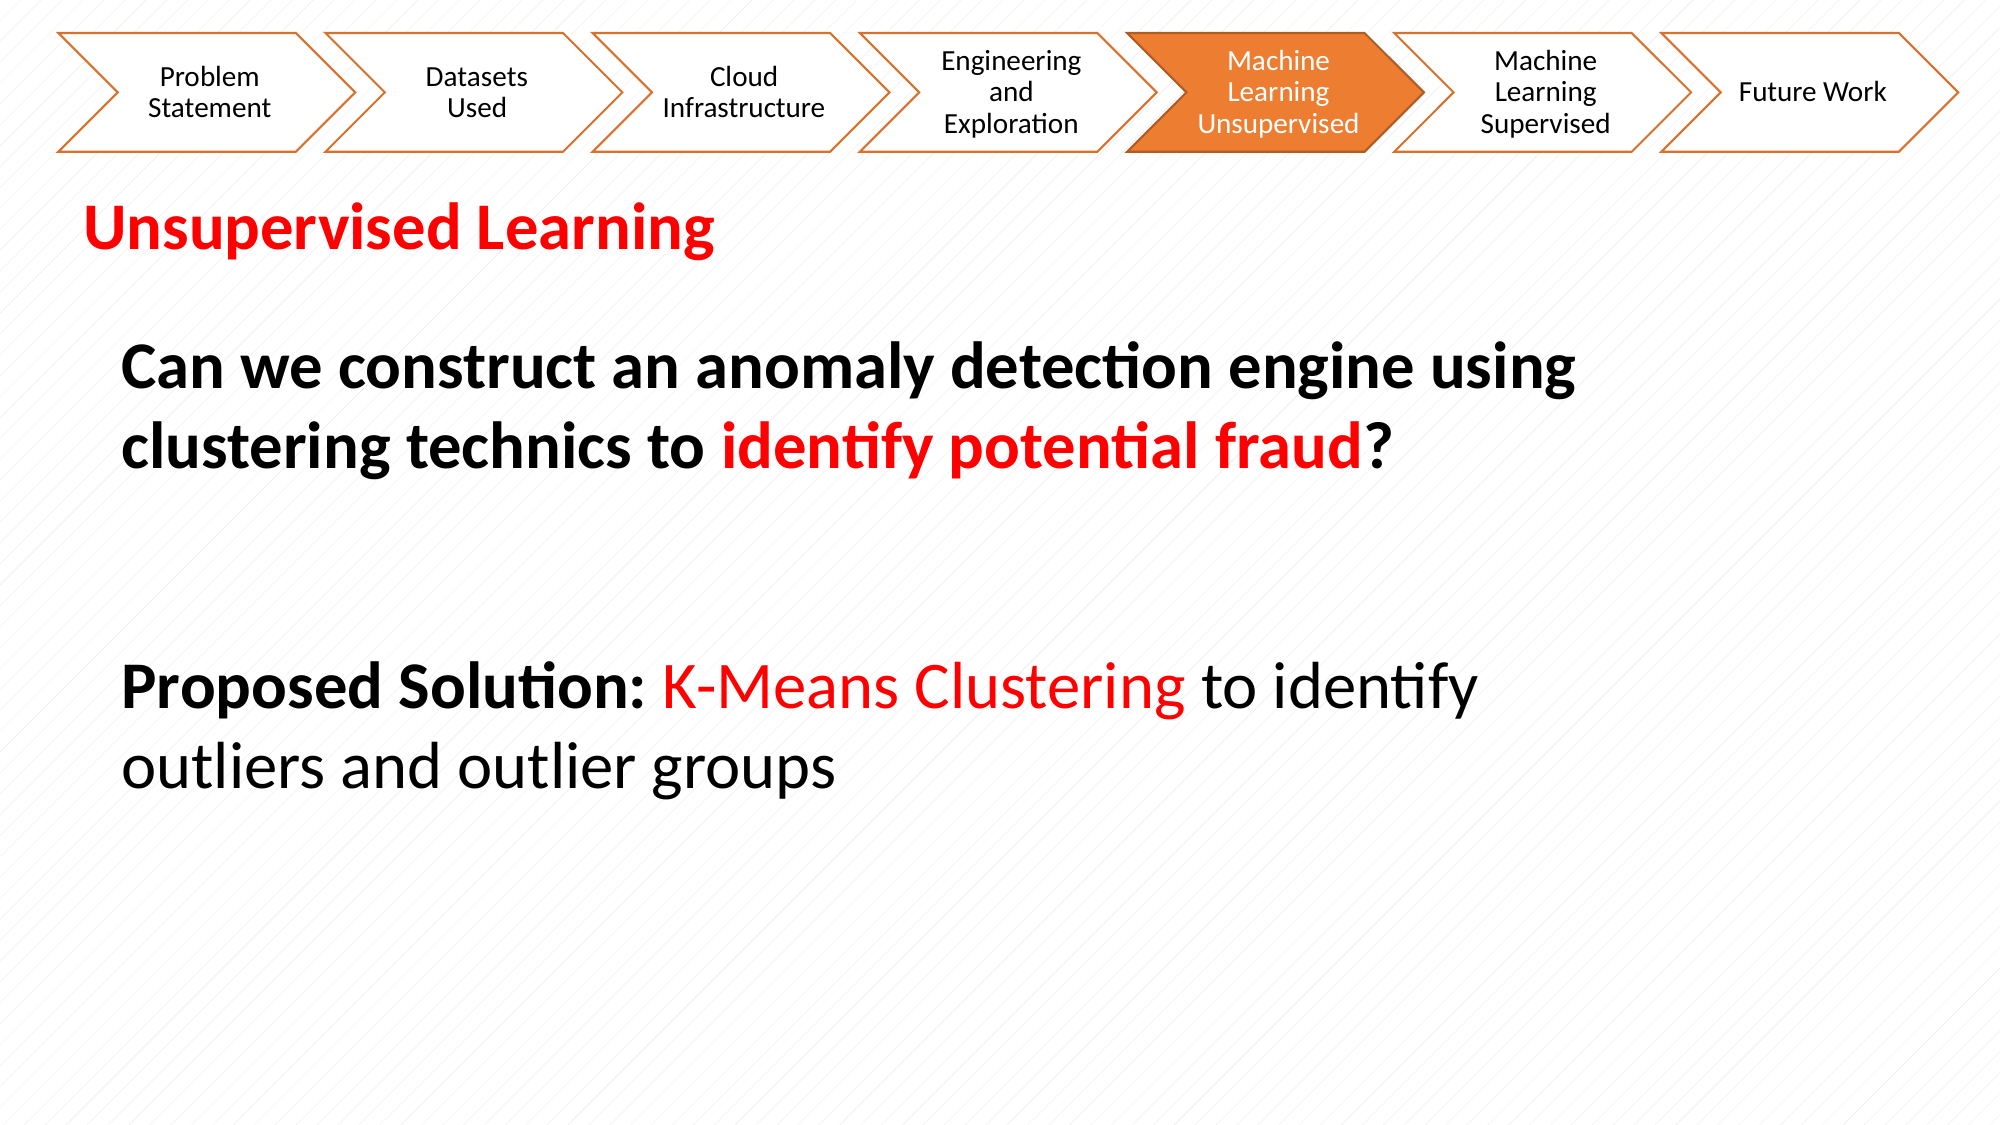

Problem Statement
Datasets Used
Cloud Infrastructure
Engineering and Exploration
Machine Learning Unsupervised
Machine Learning Supervised
Future Work
# Unsupervised Learning
Can we construct an anomaly detection engine using clustering technics to identify potential fraud?

Proposed Solution: K-Means Clustering to identify outliers and outlier groups